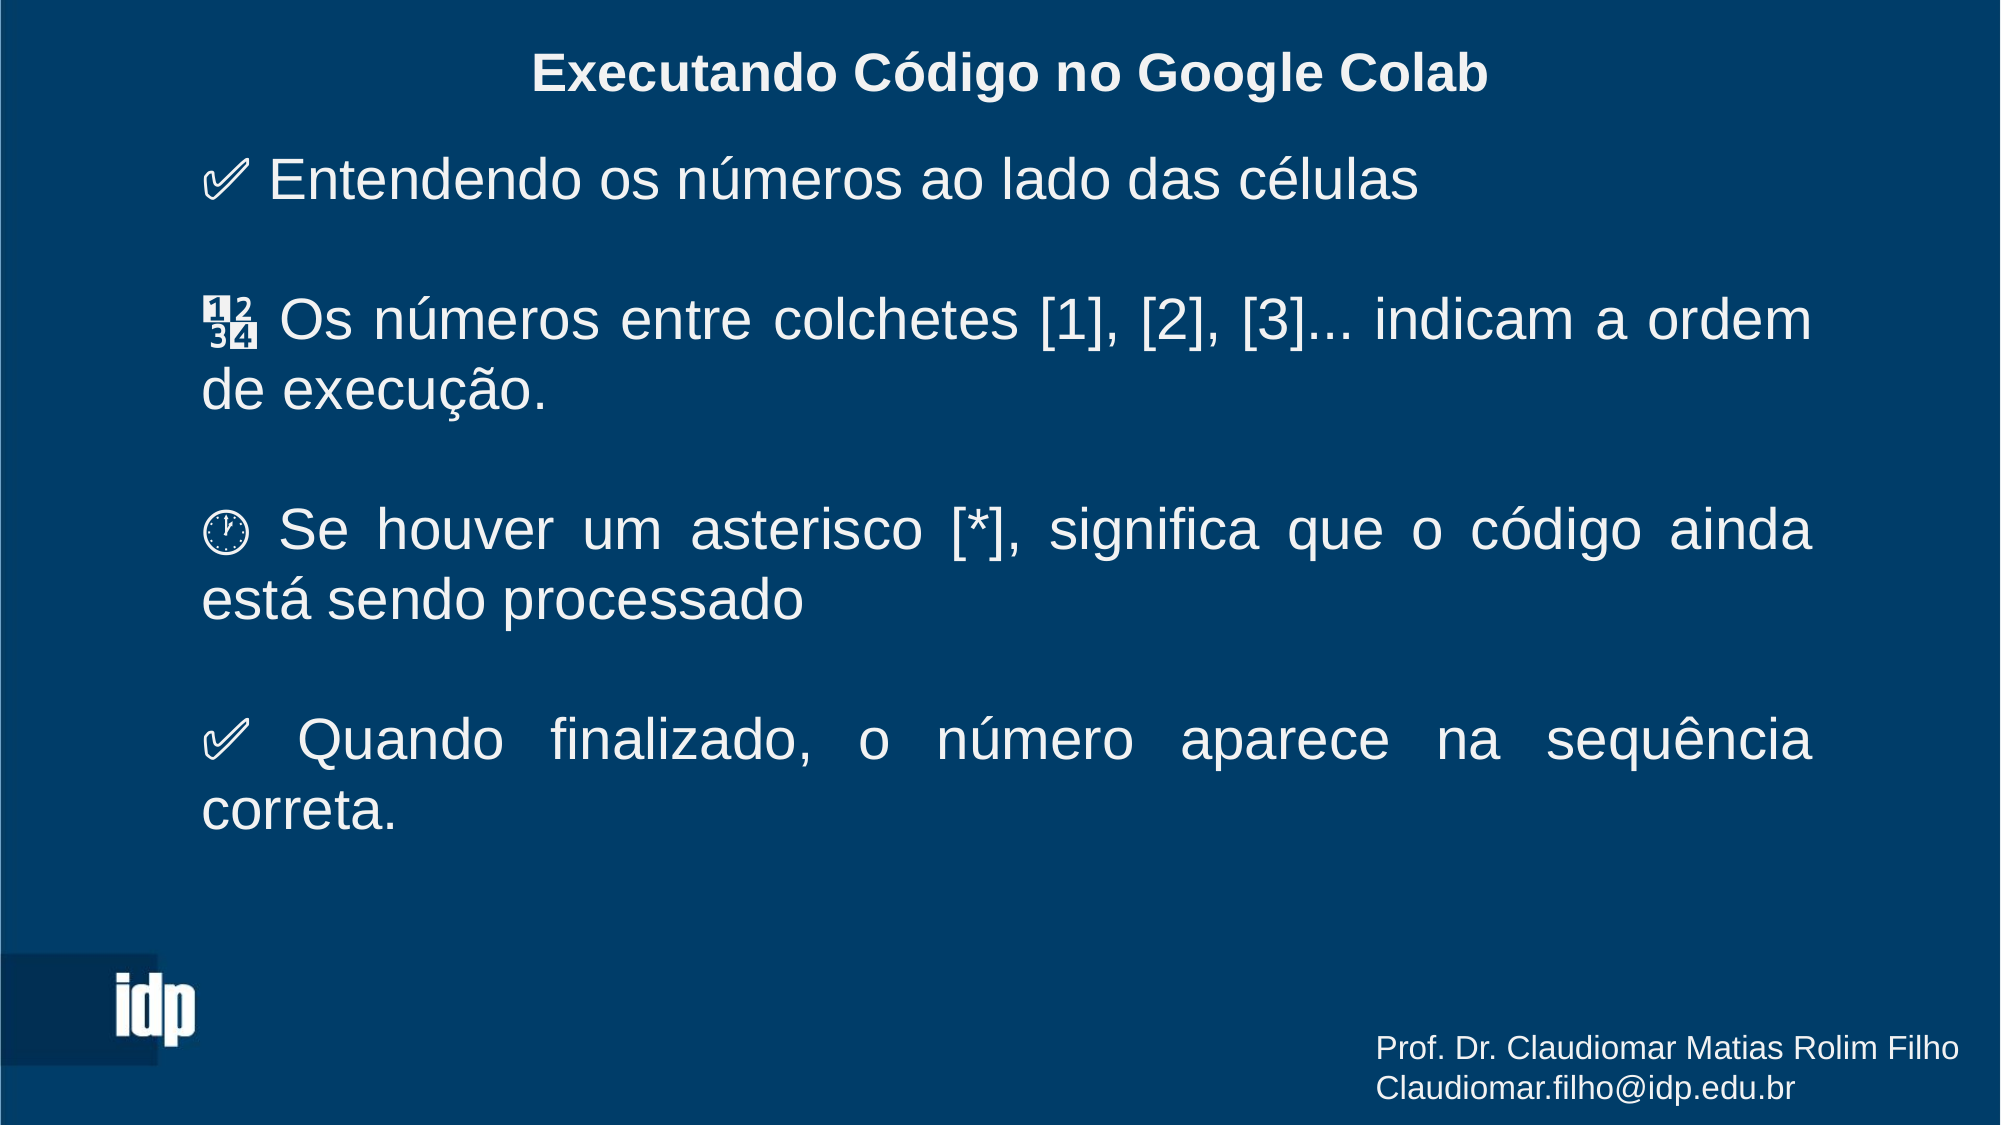

Executando Código no Google Colab
✅ Entendendo os números ao lado das células

🔢 Os números entre colchetes [1], [2], [3]... indicam a ordem de execução.

🕐 Se houver um asterisco [*], significa que o código ainda está sendo processado

✅ Quando finalizado, o número aparece na sequência correta.

Prof. Dr. Claudiomar Matias Rolim Filho
Claudiomar.filho@idp.edu.br